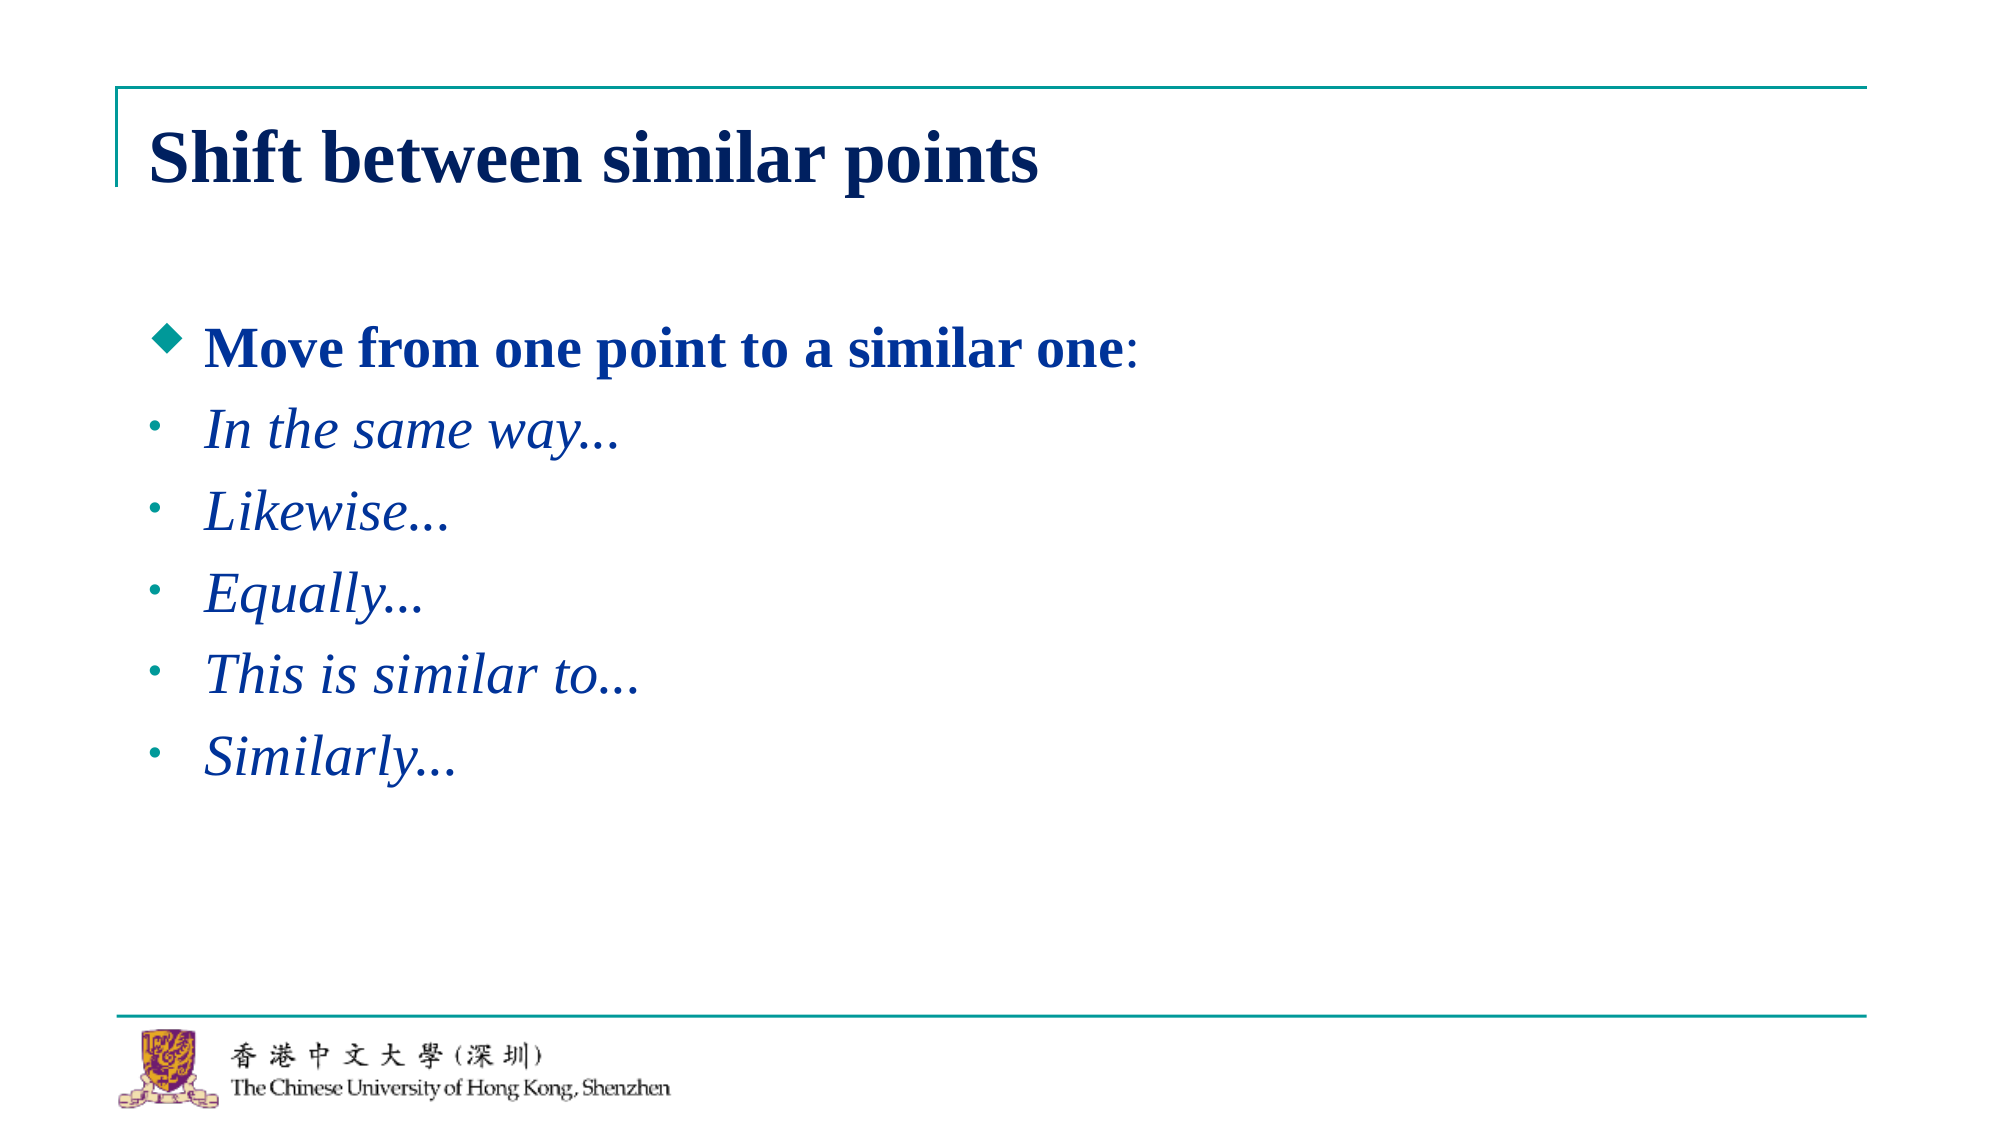

# Shift between similar points
Move from one point to a similar one:
In the same way...
Likewise...
Equally...
This is similar to...
Similarly...